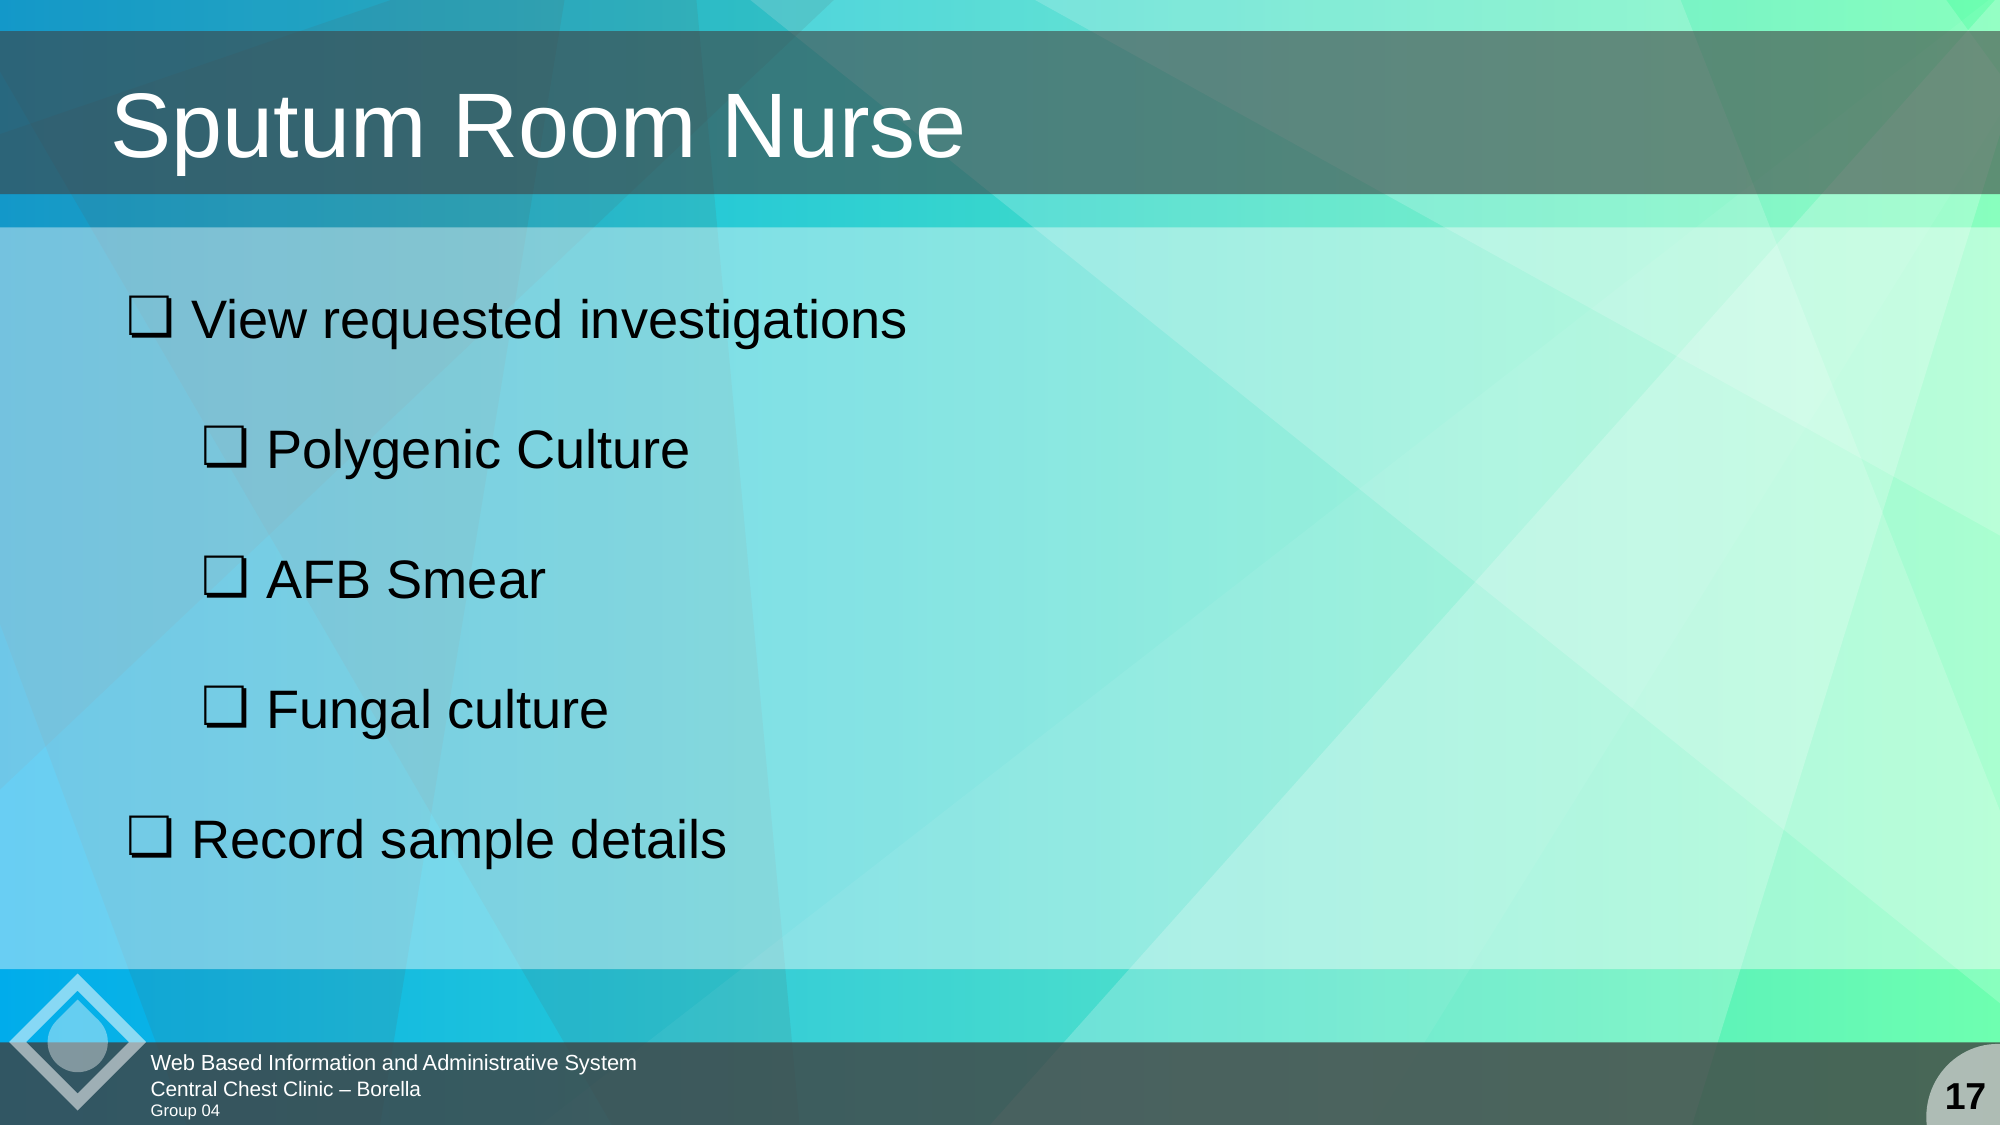

Sputum Room Nurse

View requested investigations

Polygenic Culture

AFB Smear

Fungal culture

Record sample details

Web Based Information and Administrative System
Central Chest Clinic – Borella
Group 04

17